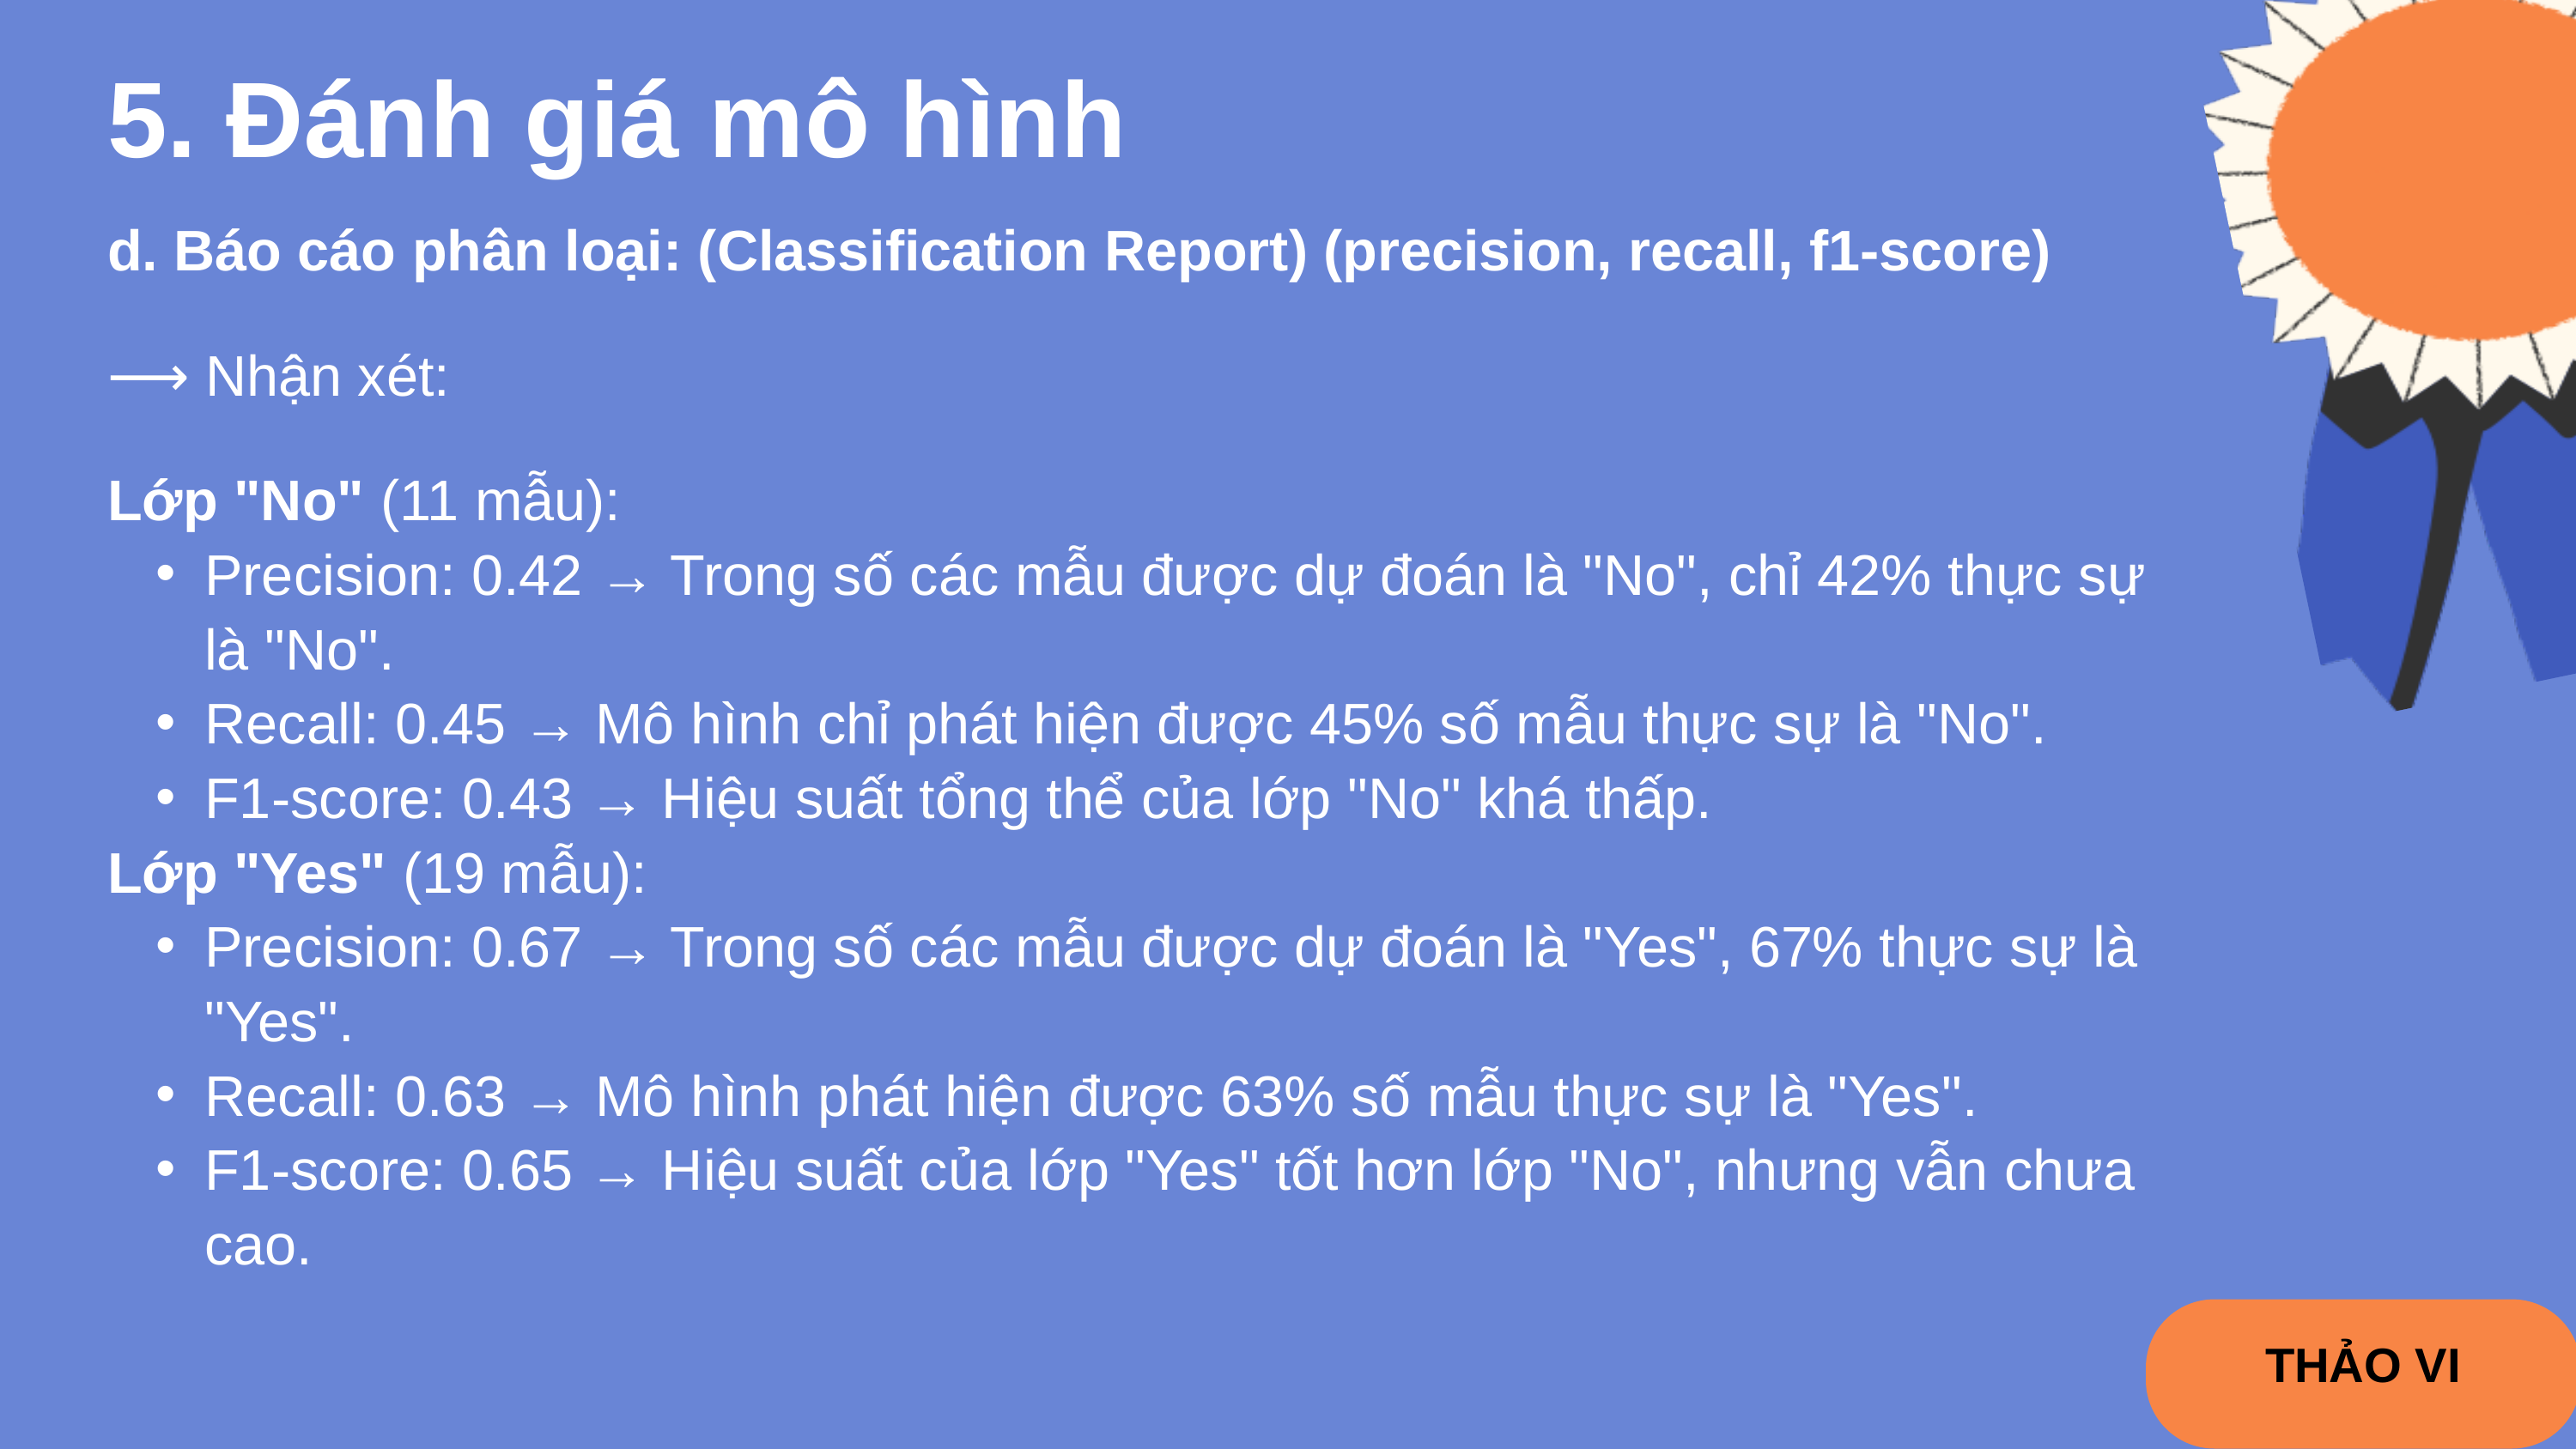

5. Đánh giá mô hình
d. Báo cáo phân loại: (Classification Report) (precision, recall, f1-score)
⟶ Nhận xét:
Lớp "No" (11 mẫu):
Precision: 0.42 → Trong số các mẫu được dự đoán là "No", chỉ 42% thực sự là "No".
Recall: 0.45 → Mô hình chỉ phát hiện được 45% số mẫu thực sự là "No".
F1-score: 0.43 → Hiệu suất tổng thể của lớp "No" khá thấp.
Lớp "Yes" (19 mẫu):
Precision: 0.67 → Trong số các mẫu được dự đoán là "Yes", 67% thực sự là "Yes".
Recall: 0.63 → Mô hình phát hiện được 63% số mẫu thực sự là "Yes".
F1-score: 0.65 → Hiệu suất của lớp "Yes" tốt hơn lớp "No", nhưng vẫn chưa cao.

THẢO VI